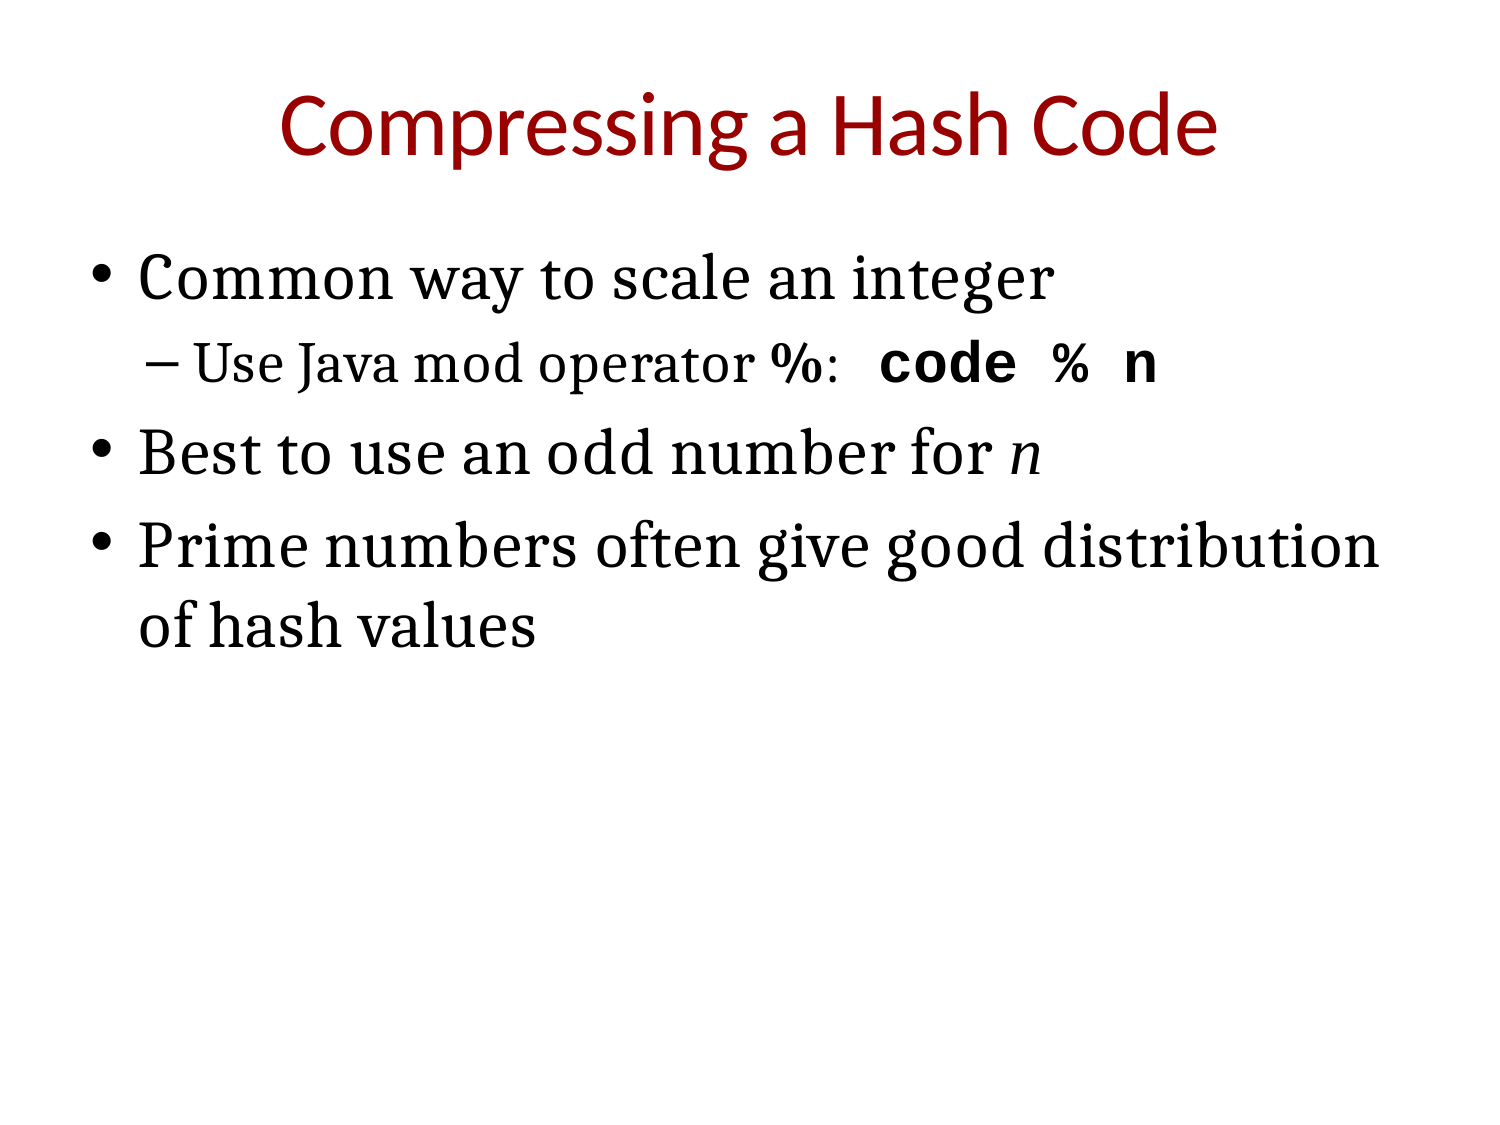

# Compressing a Hash Code
Common way to scale an integer
Use Java mod operator %:   code % n
Best to use an odd number for n
Prime numbers often give good distribution of hash values